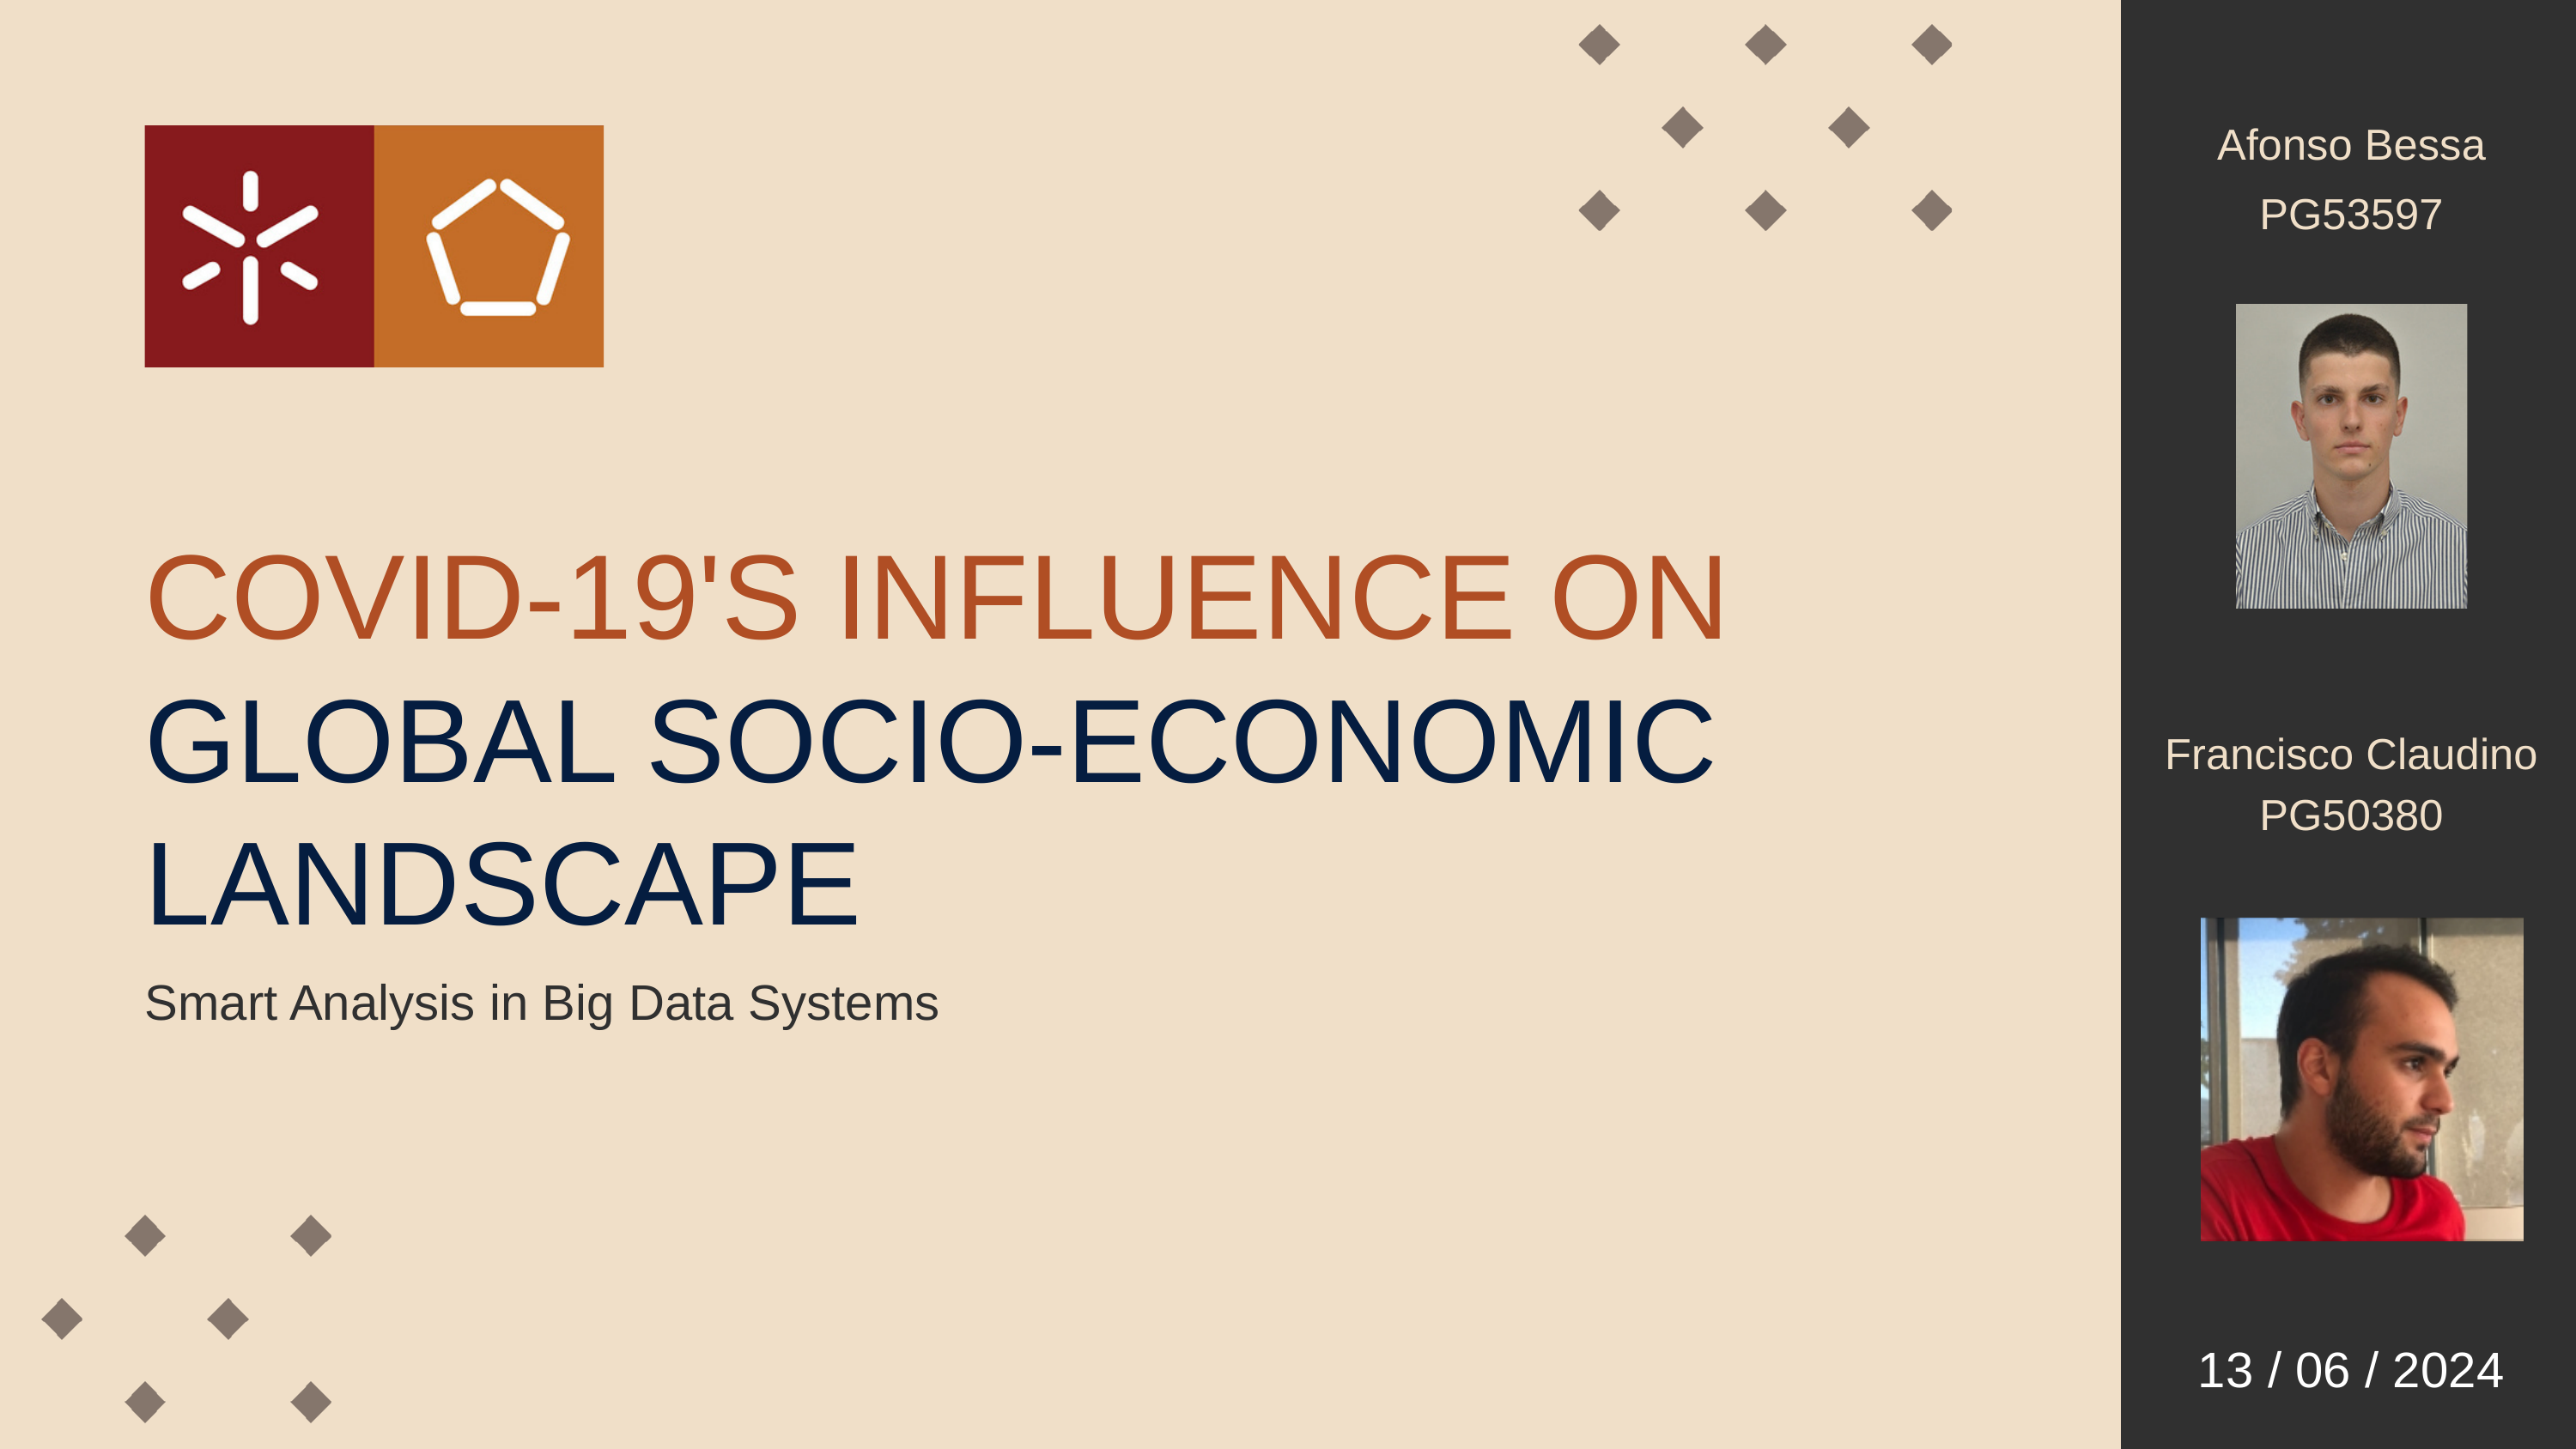

Afonso Bessa
PG53597

COVID-19'S INFLUENCE ON
GLOBAL SOCIO-ECONOMIC LANDSCAPE
Francisco Claudino
PG50380

Smart Analysis in Big Data Systems

13 / 06 / 2024